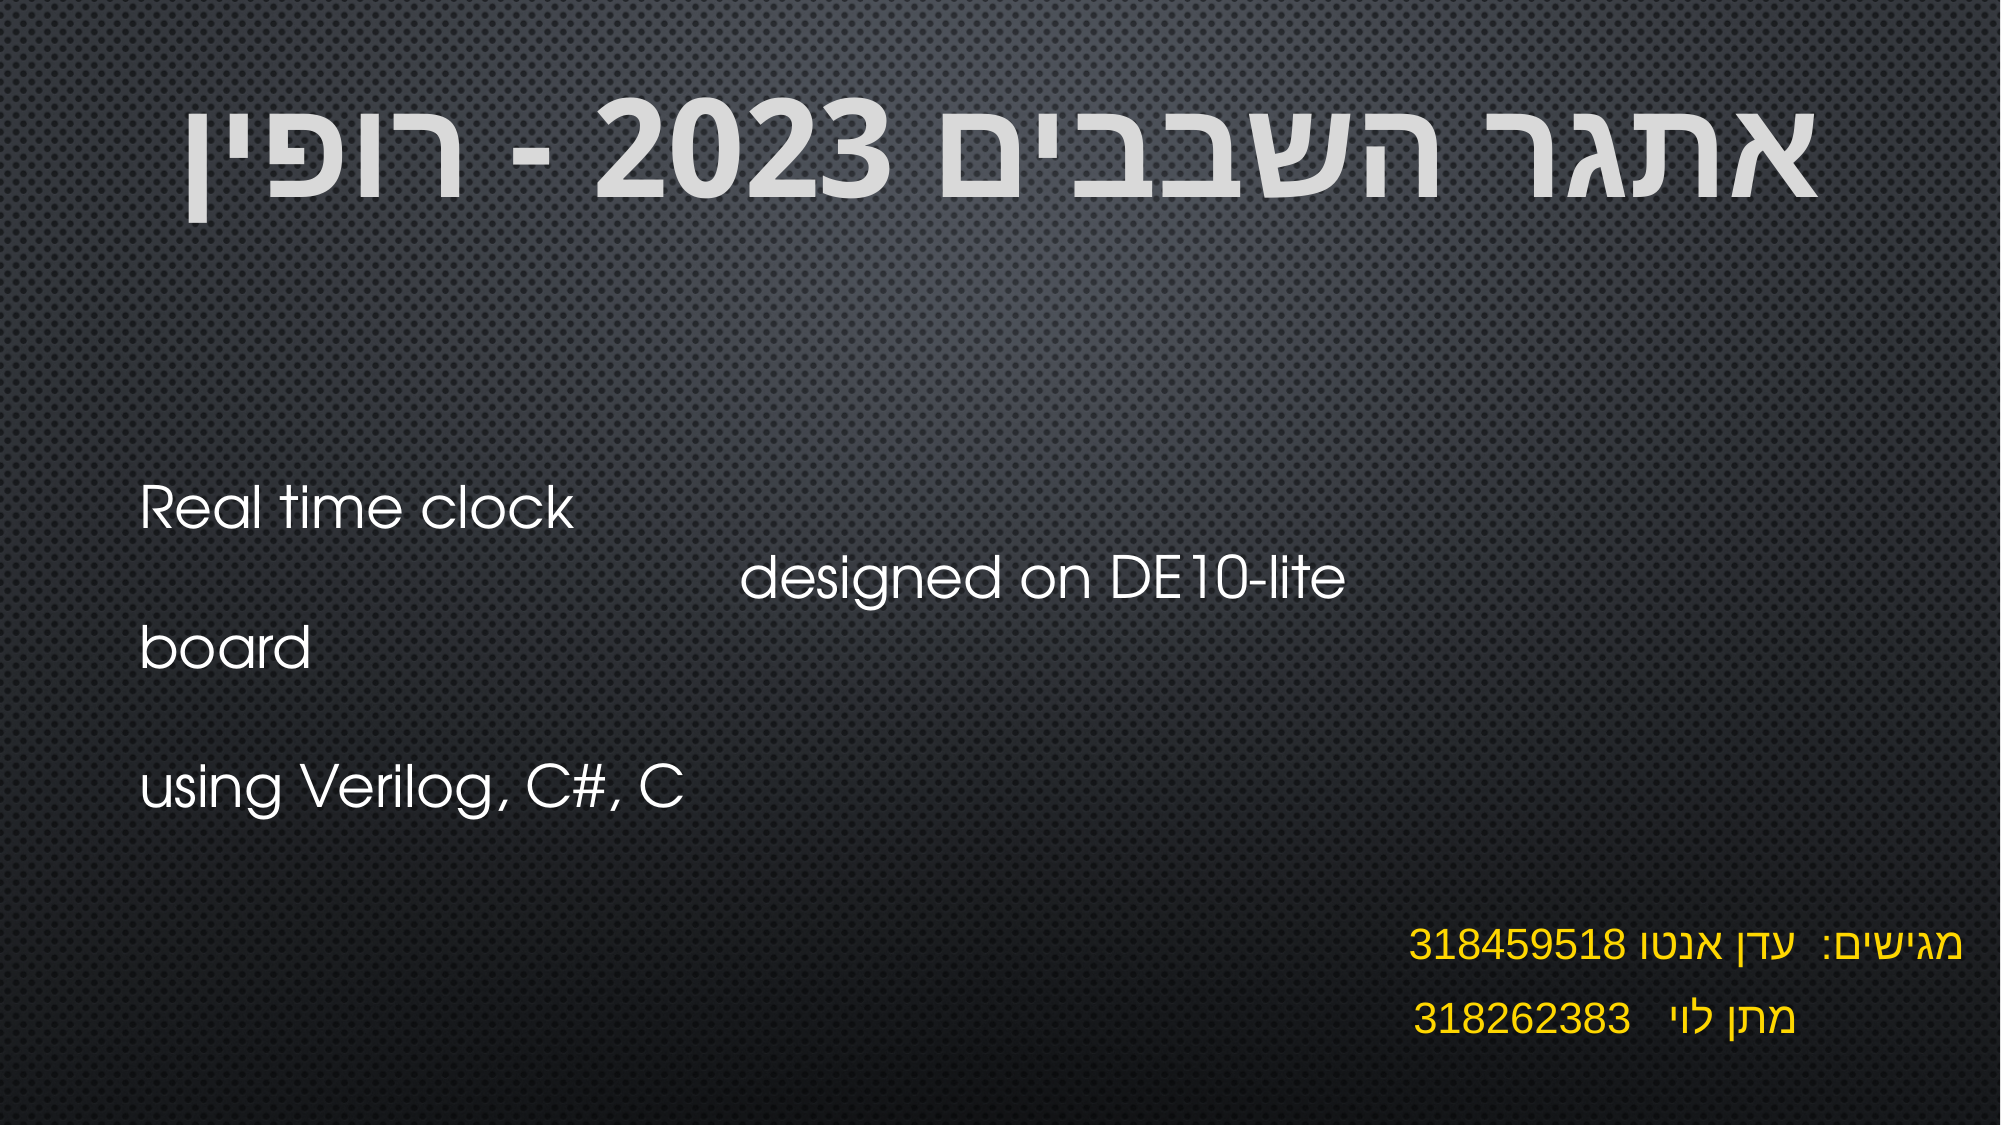

אתגר השבבים 2023 - רופין
Real time clock
				designed on DE10-lite board
								using Verilog, C#, C

מגישים:  עדן אנטו 318459518
		 מתן לוי   318262383